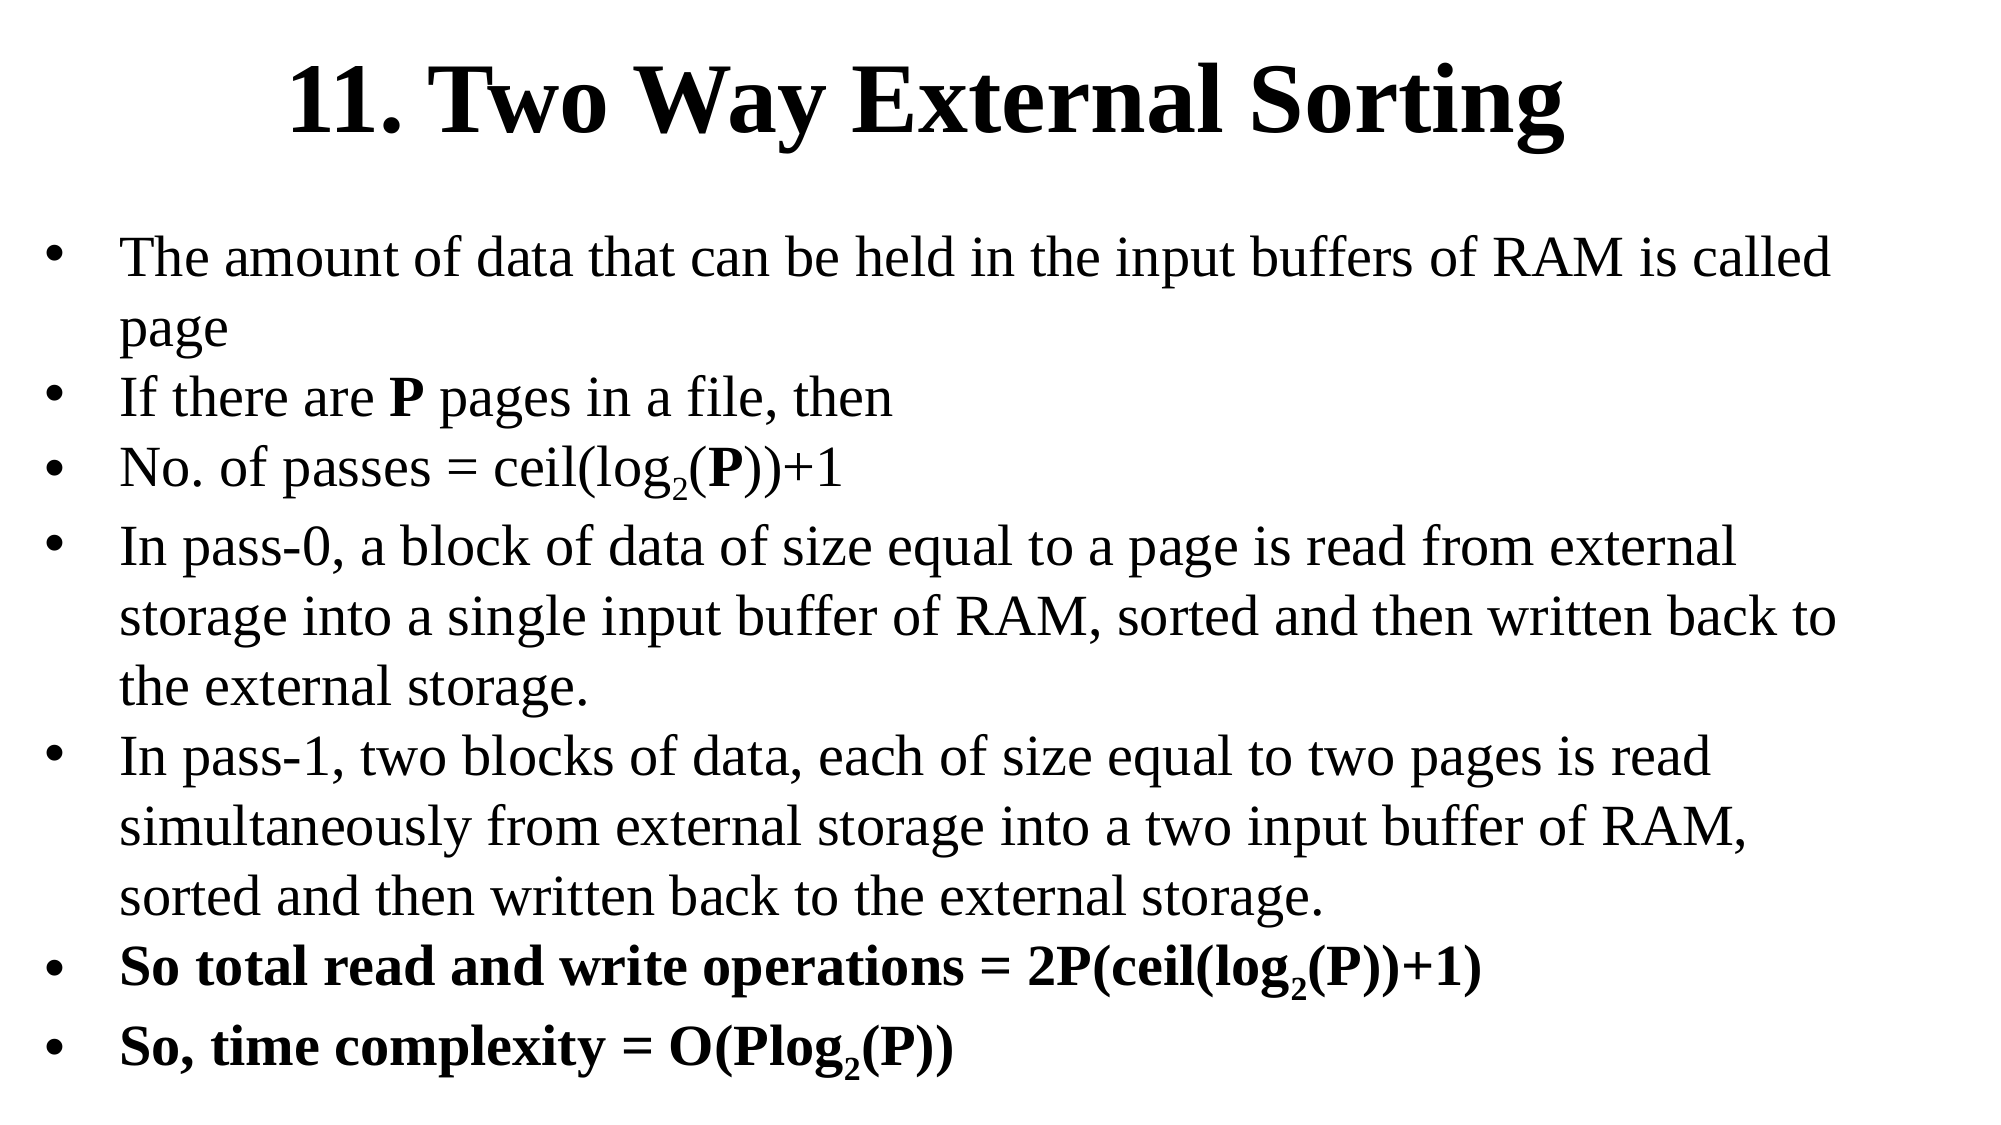

11. Two Way External Sorting
The amount of data that can be held in the input buffers of RAM is called page
If there are P pages in a file, then
No. of passes = ceil(log2(P))+1
In pass-0, a block of data of size equal to a page is read from external storage into a single input buffer of RAM, sorted and then written back to the external storage.
In pass-1, two blocks of data, each of size equal to two pages is read simultaneously from external storage into a two input buffer of RAM, sorted and then written back to the external storage.
So total read and write operations = 2P(ceil(log2(P))+1)
So, time complexity = O(Plog2(P))